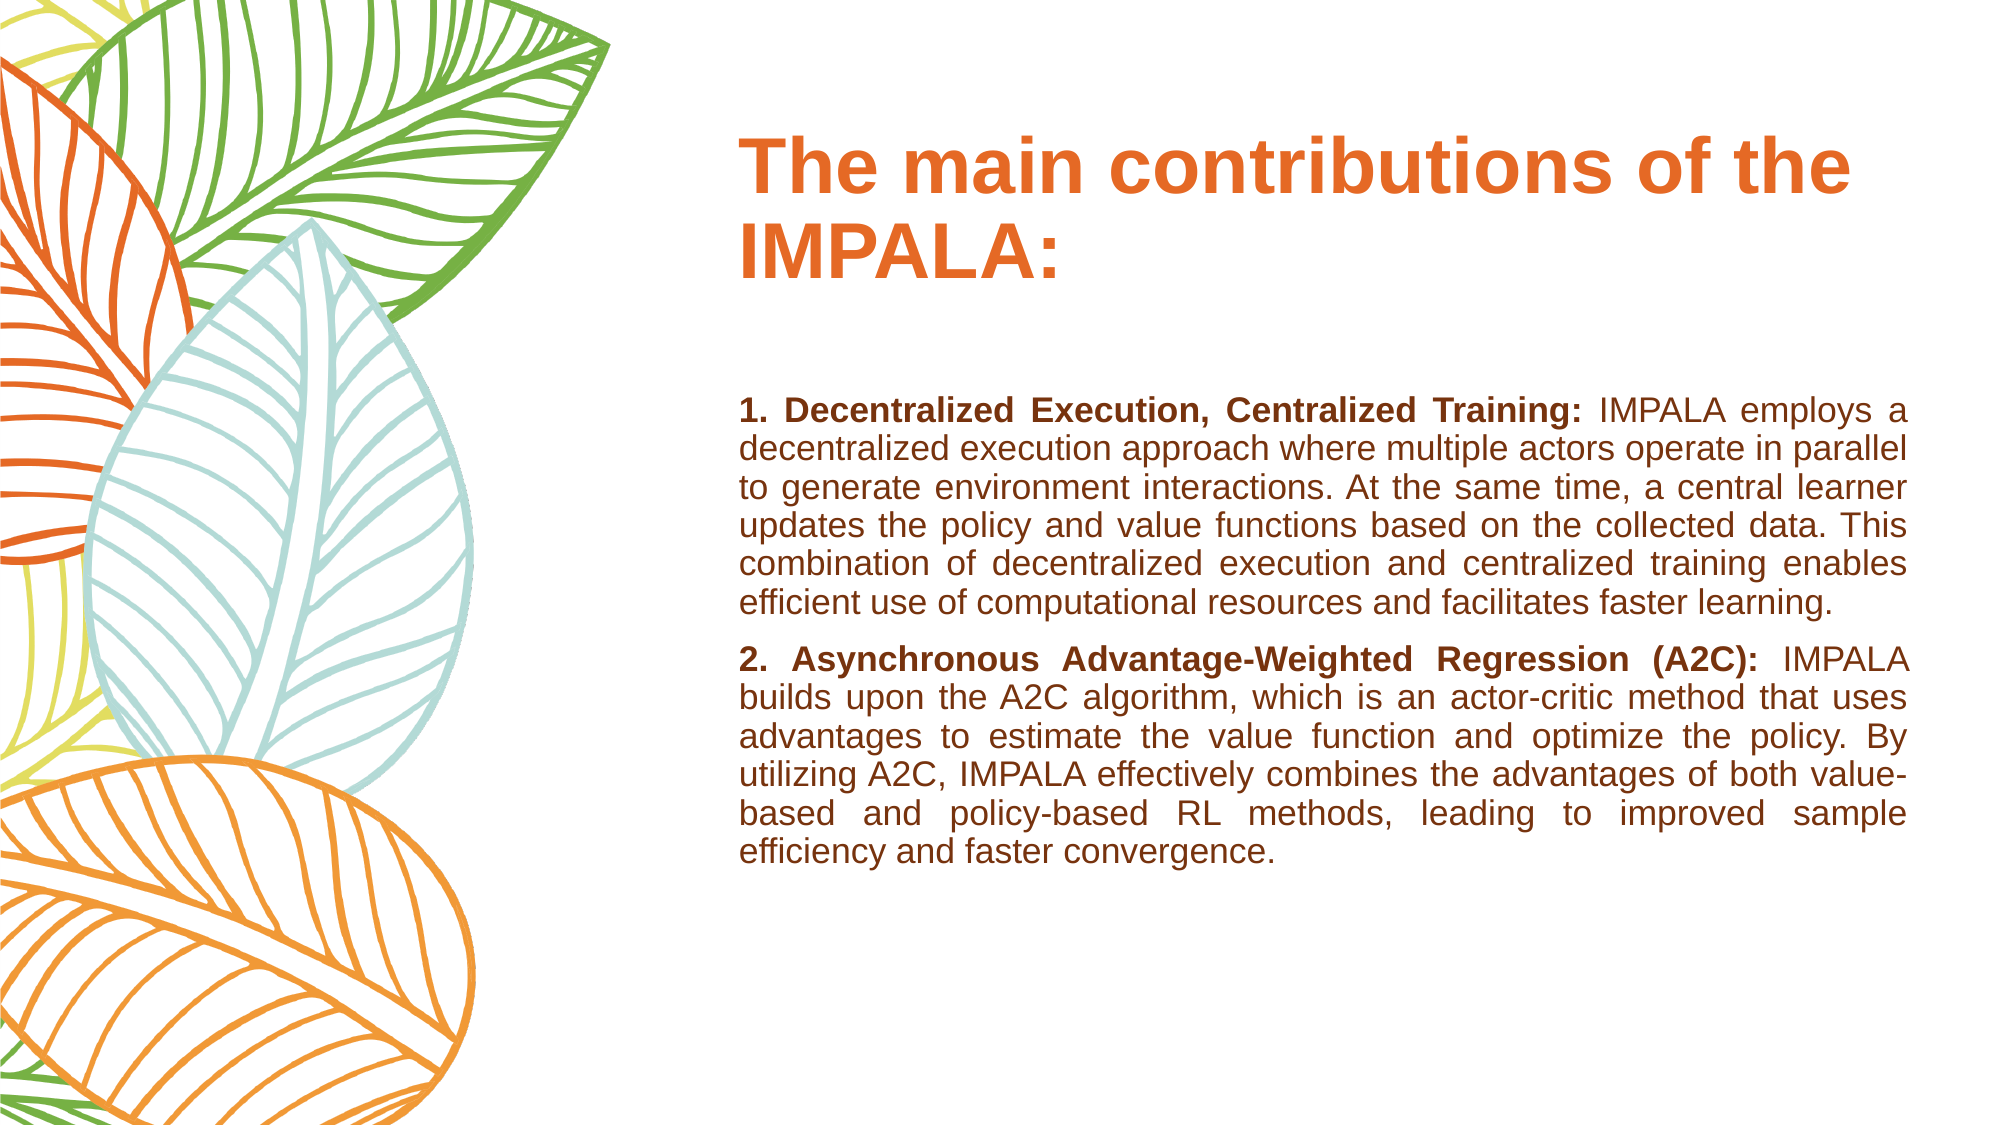

# The main contributions of the IMPALA:
 Decentralized Execution, Centralized Training: IMPALA employs a decentralized execution approach where multiple actors operate in parallel to generate environment interactions. At the same time, a central learner updates the policy and value functions based on the collected data. This combination of decentralized execution and centralized training enables efficient use of computational resources and facilitates faster learning.
 Asynchronous Advantage-Weighted Regression (A2C): IMPALA builds upon the A2C algorithm, which is an actor-critic method that uses advantages to estimate the value function and optimize the policy. By utilizing A2C, IMPALA effectively combines the advantages of both value-based and policy-based RL methods, leading to improved sample efficiency and faster convergence.